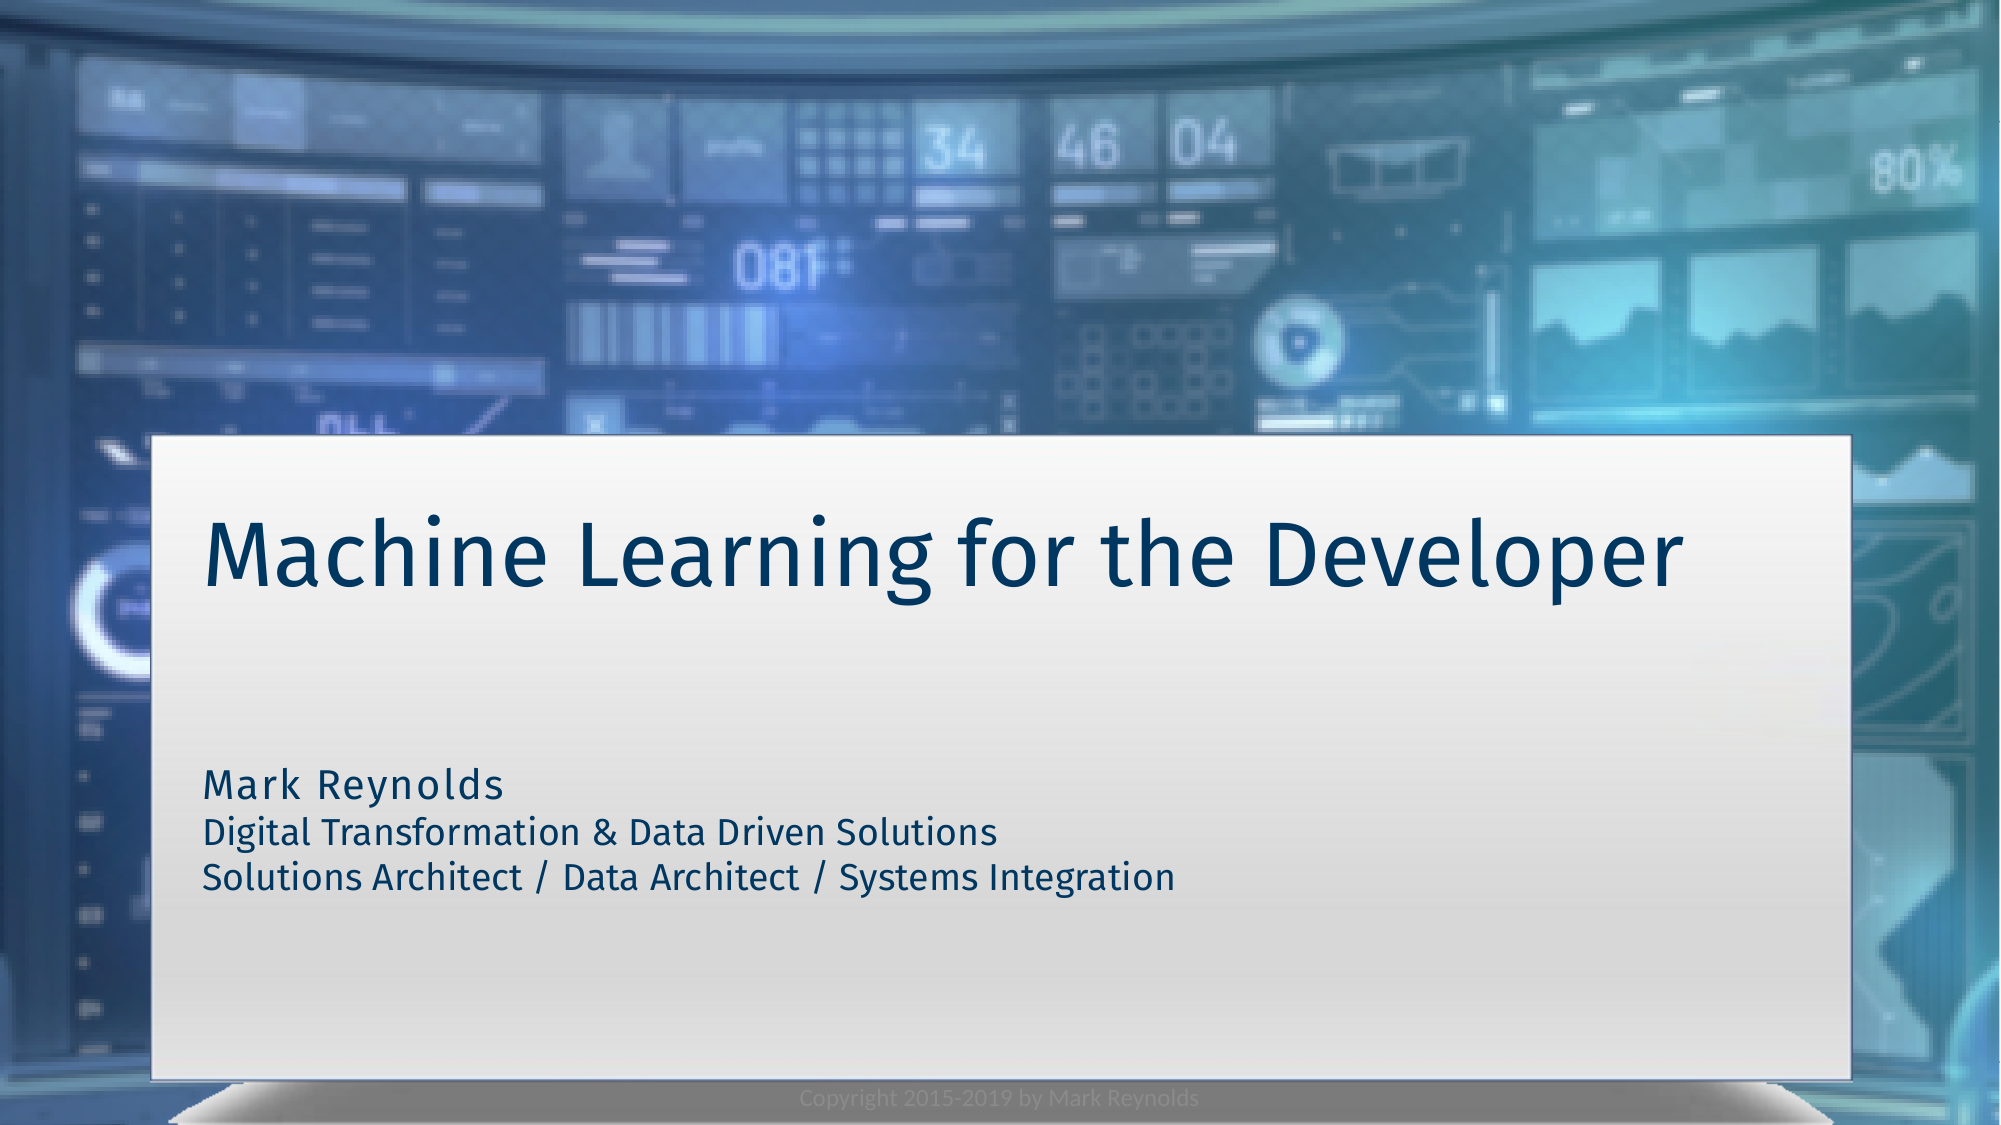

# Machine Learning for the Developer

Copyright 2015-2019 by Mark Reynolds